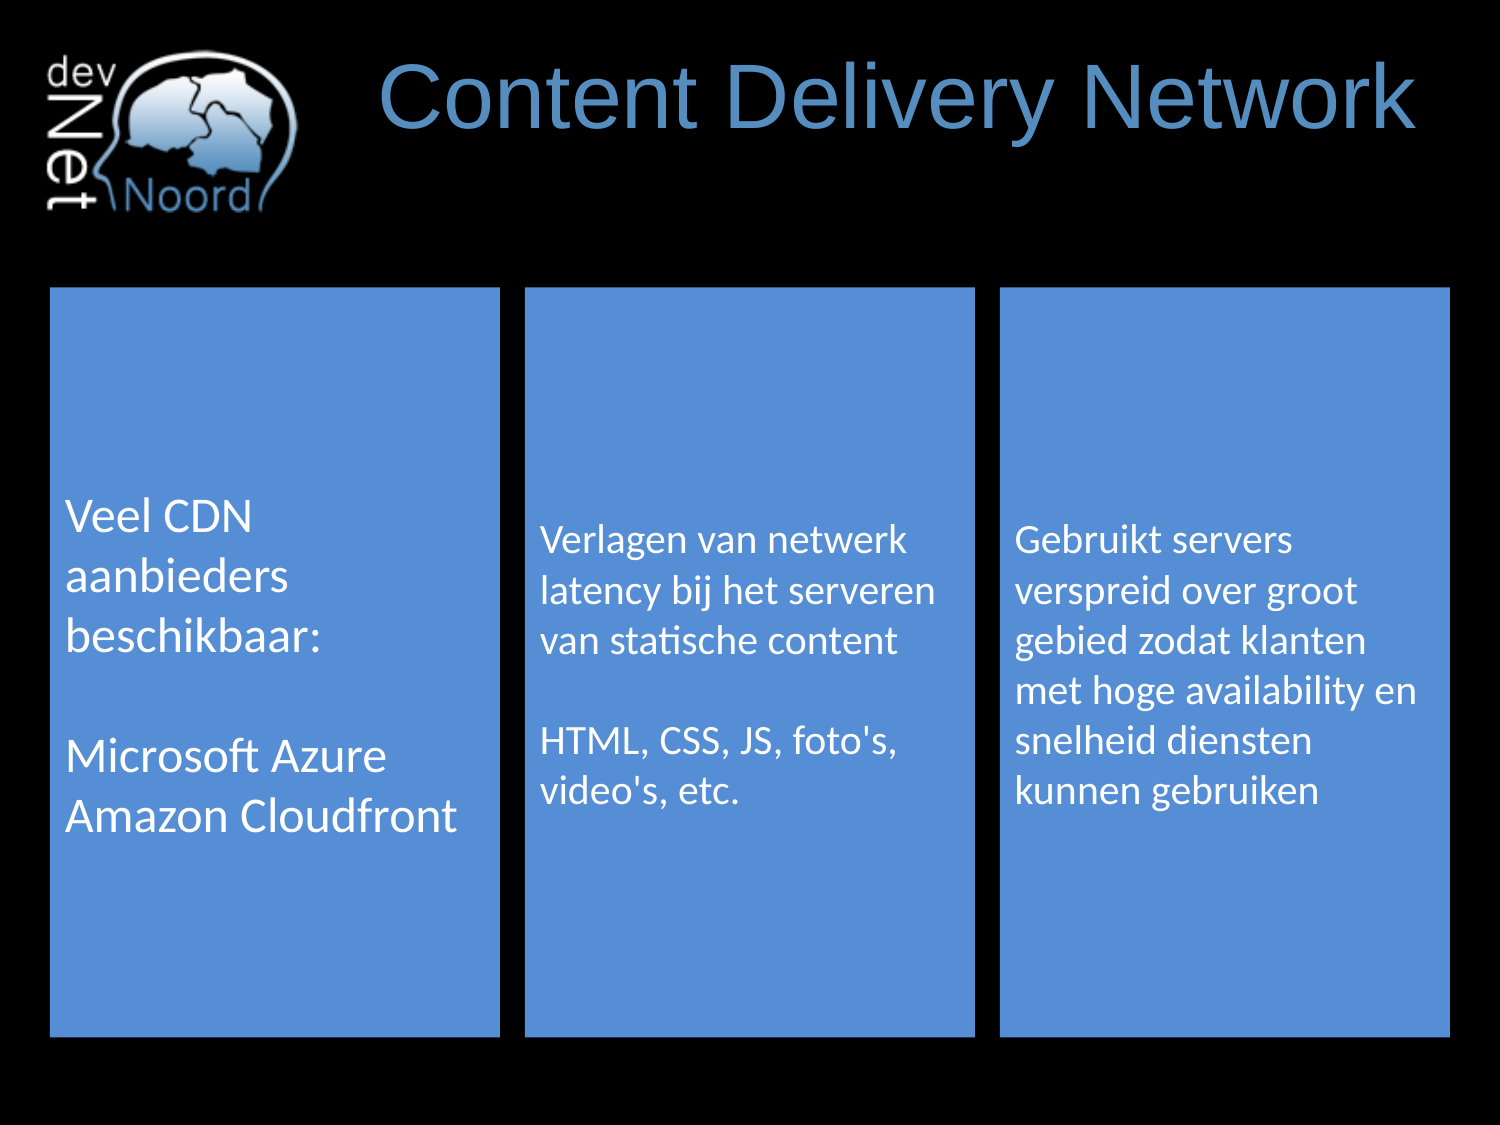

# Content Delivery Network
Veel CDN aanbieders beschikbaar:
Microsoft Azure
Amazon Cloudfront
Verlagen van netwerk latency bij het serveren van statische content

HTML, CSS, JS, foto's, video's, etc.
Gebruikt servers verspreid over groot gebied zodat klanten met hoge availability en snelheid diensten kunnen gebruiken